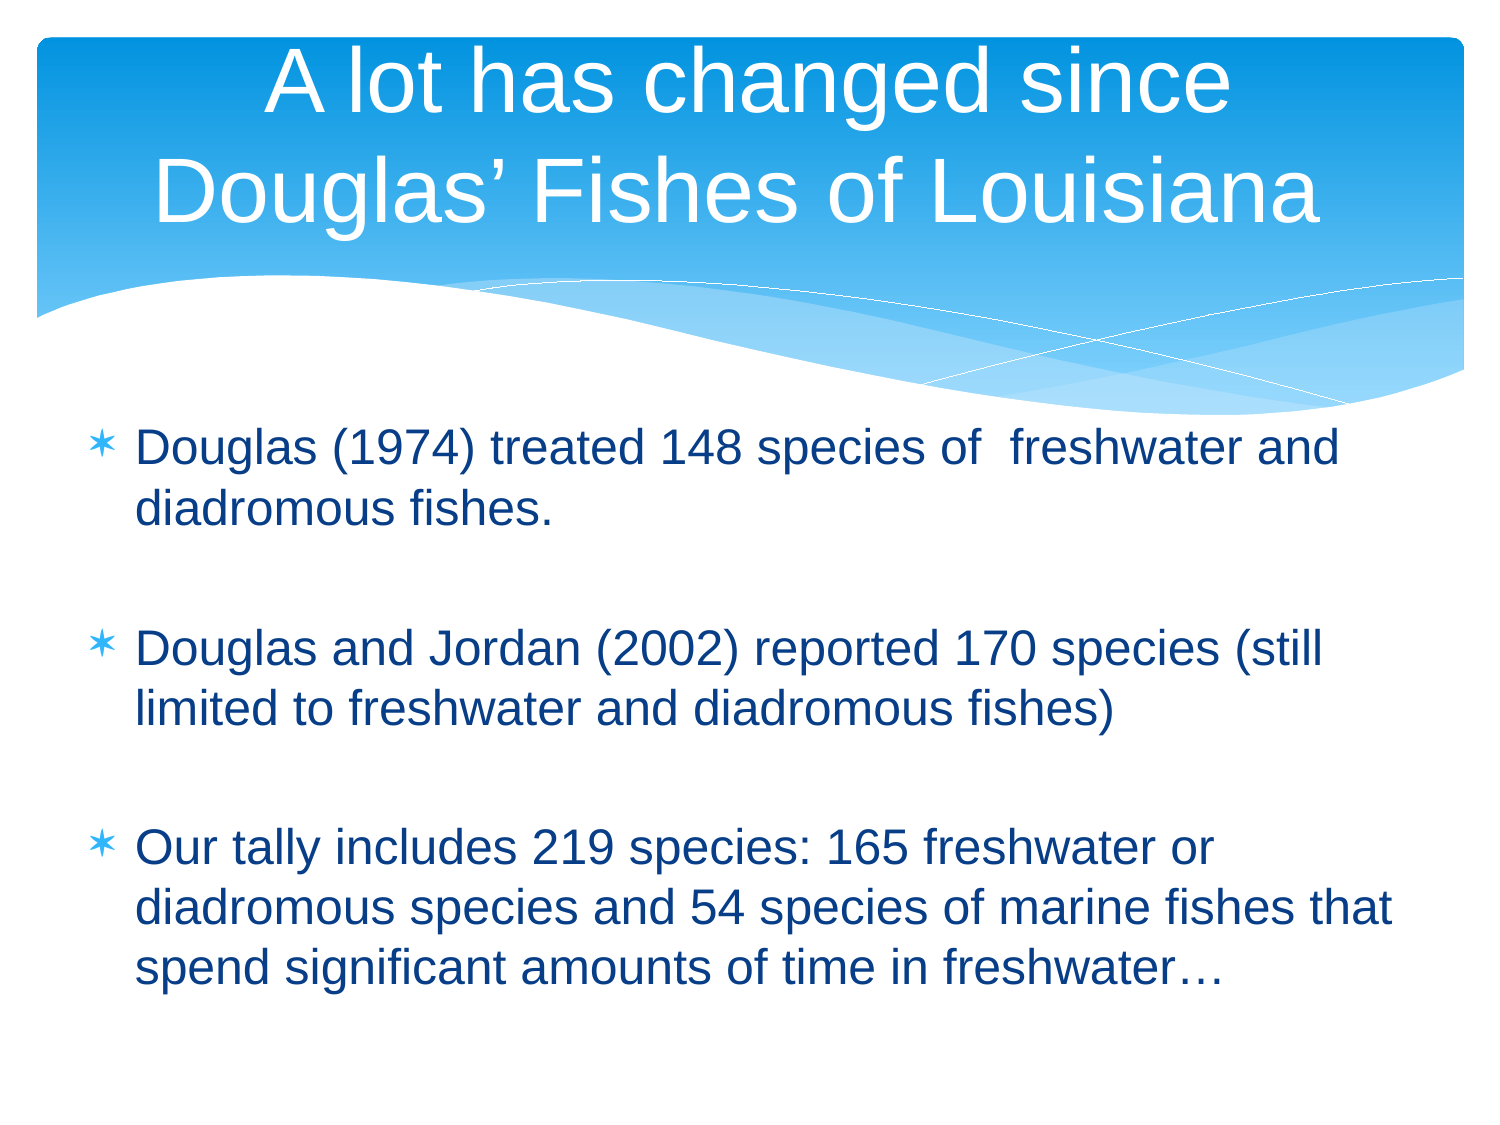

# A lot has changed since Douglas’ Fishes of Louisiana
Douglas (1974) treated 148 species of  freshwater and diadromous fishes.

Douglas and Jordan (2002) reported 170 species (still limited to freshwater and diadromous fishes)

Our tally includes 219 species: 165 freshwater or diadromous species and 54 species of marine fishes that spend significant amounts of time in freshwater…